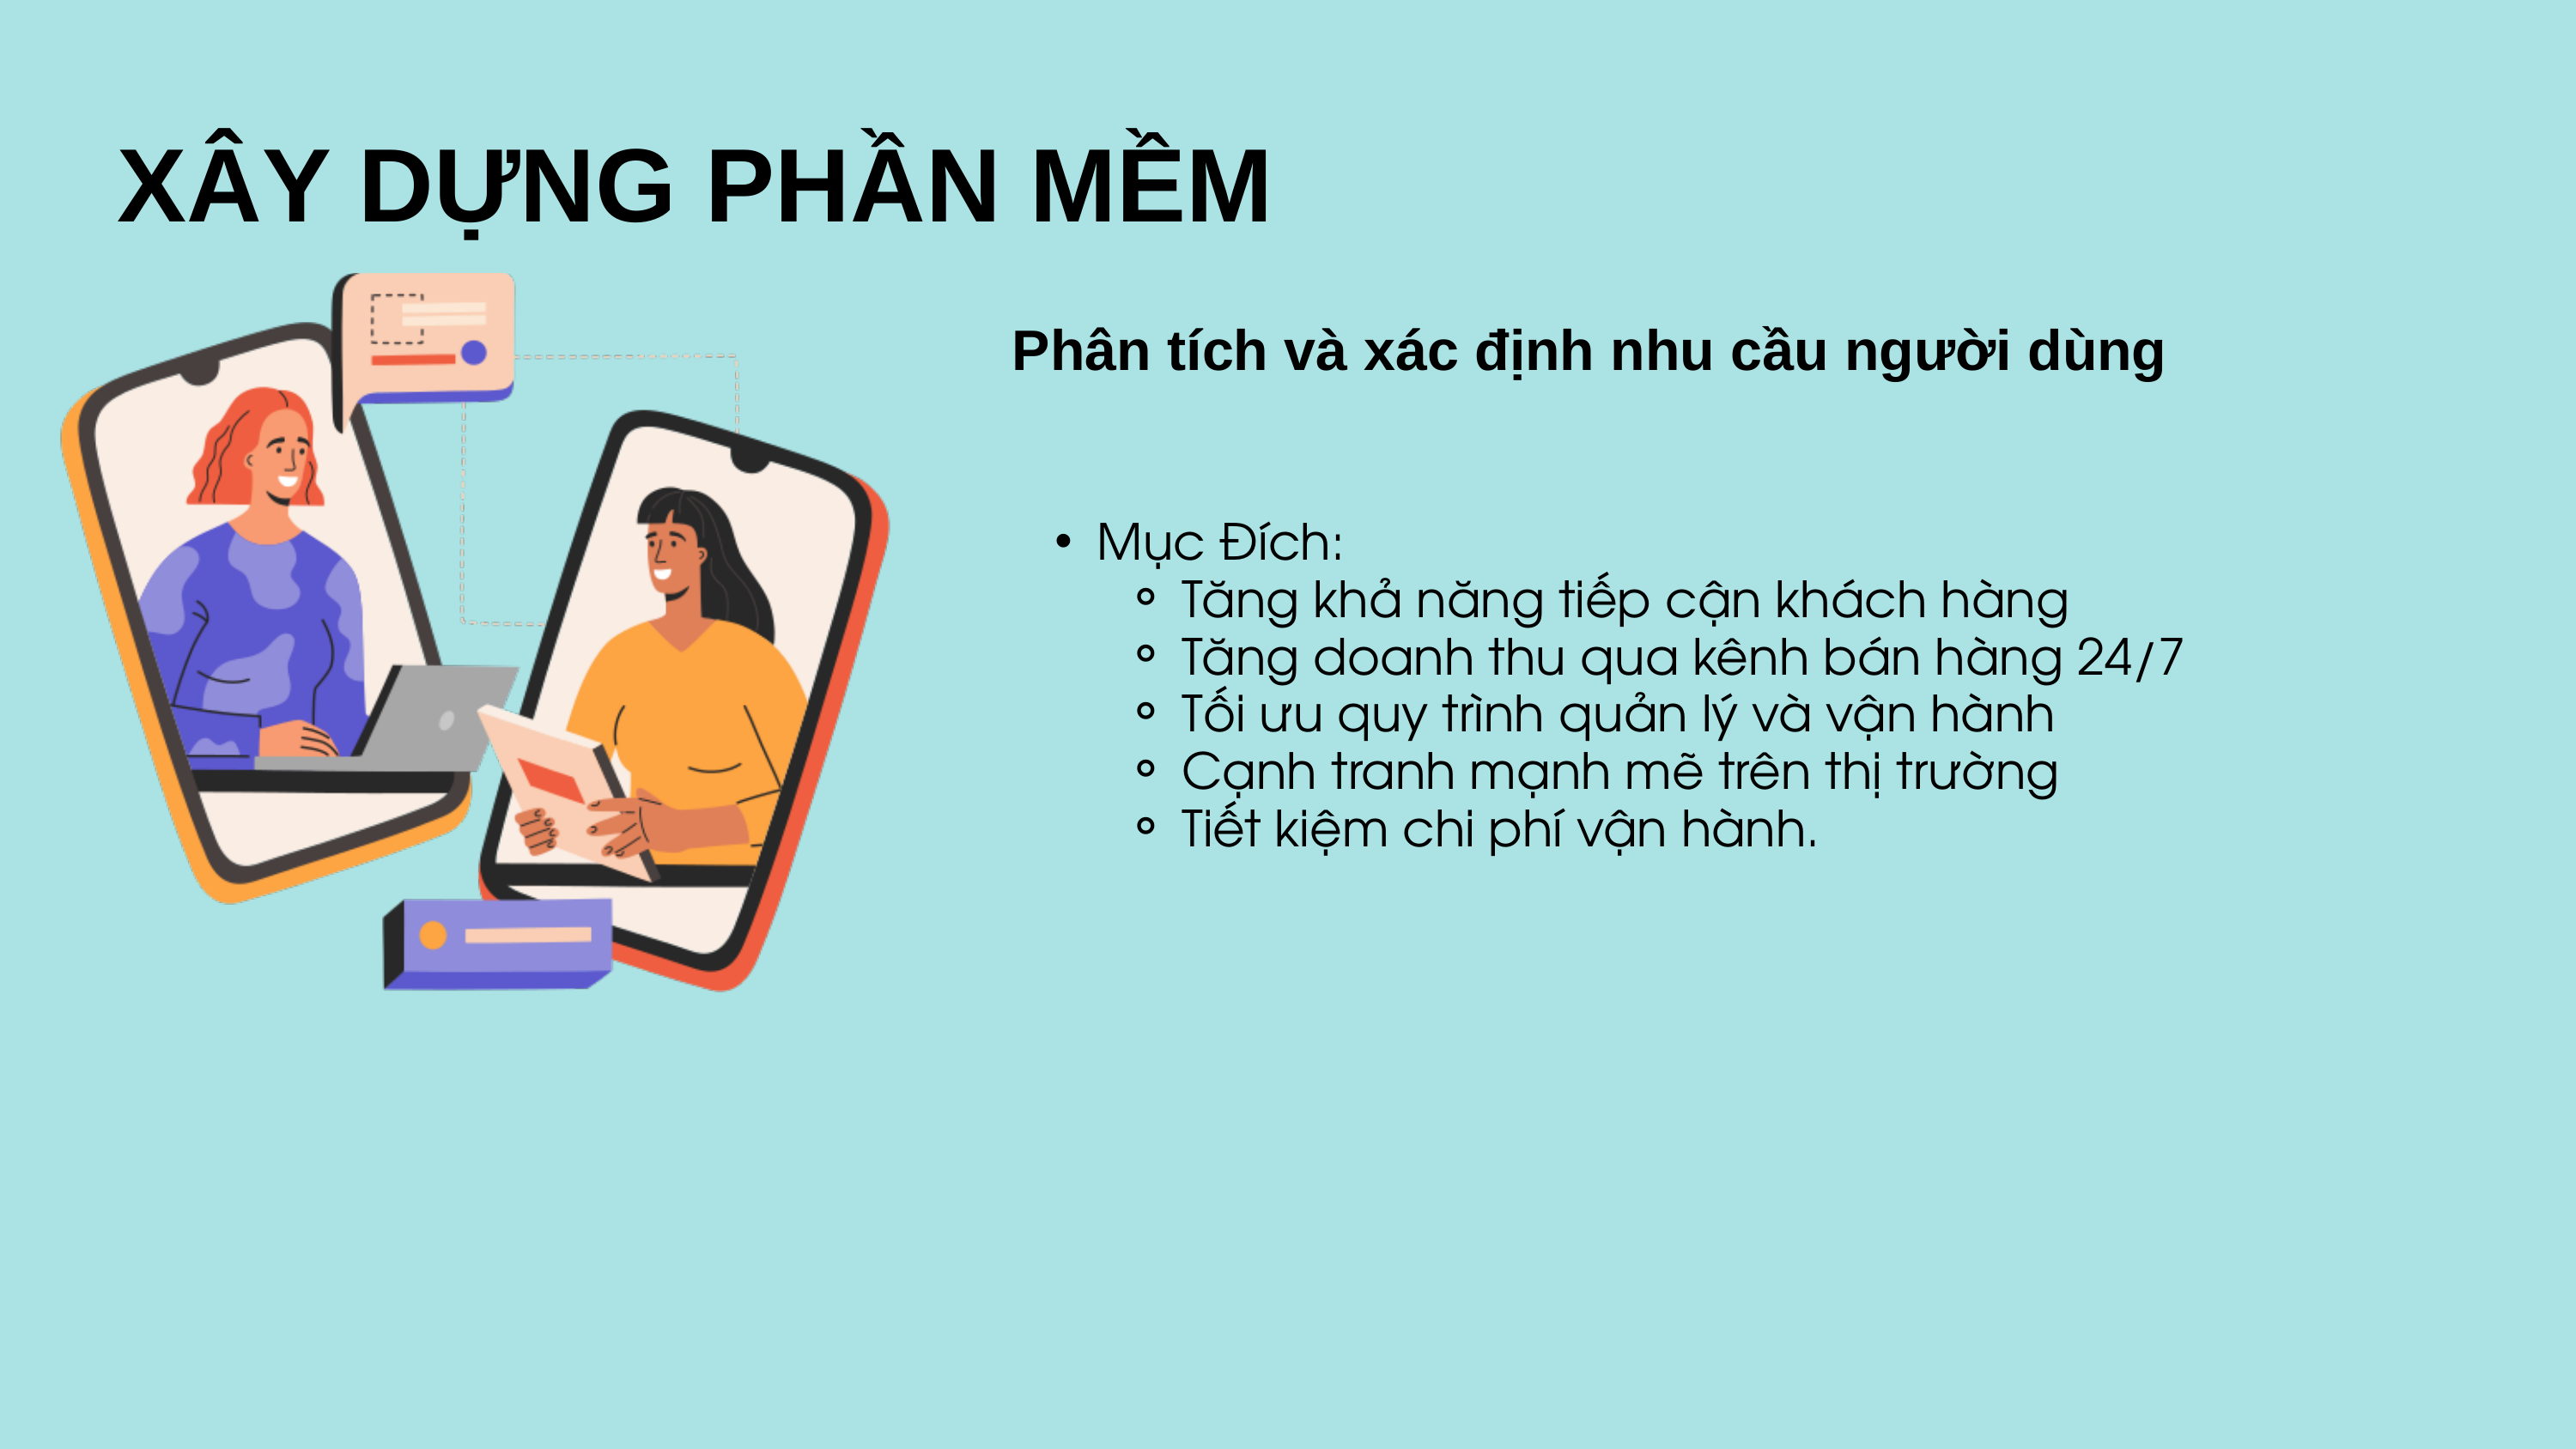

XÂY DỰNG PHẦN MỀM

Phân tích và xác định nhu cầu người dùng

Mục Đích:
Tăng khả năng tiếp cận khách hàng
Tăng doanh thu qua kênh bán hàng 24/7
Tối ưu quy trình quản lý và vận hành
Cạnh tranh mạnh mẽ trên thị trường
Tiết kiệm chi phí vận hành.